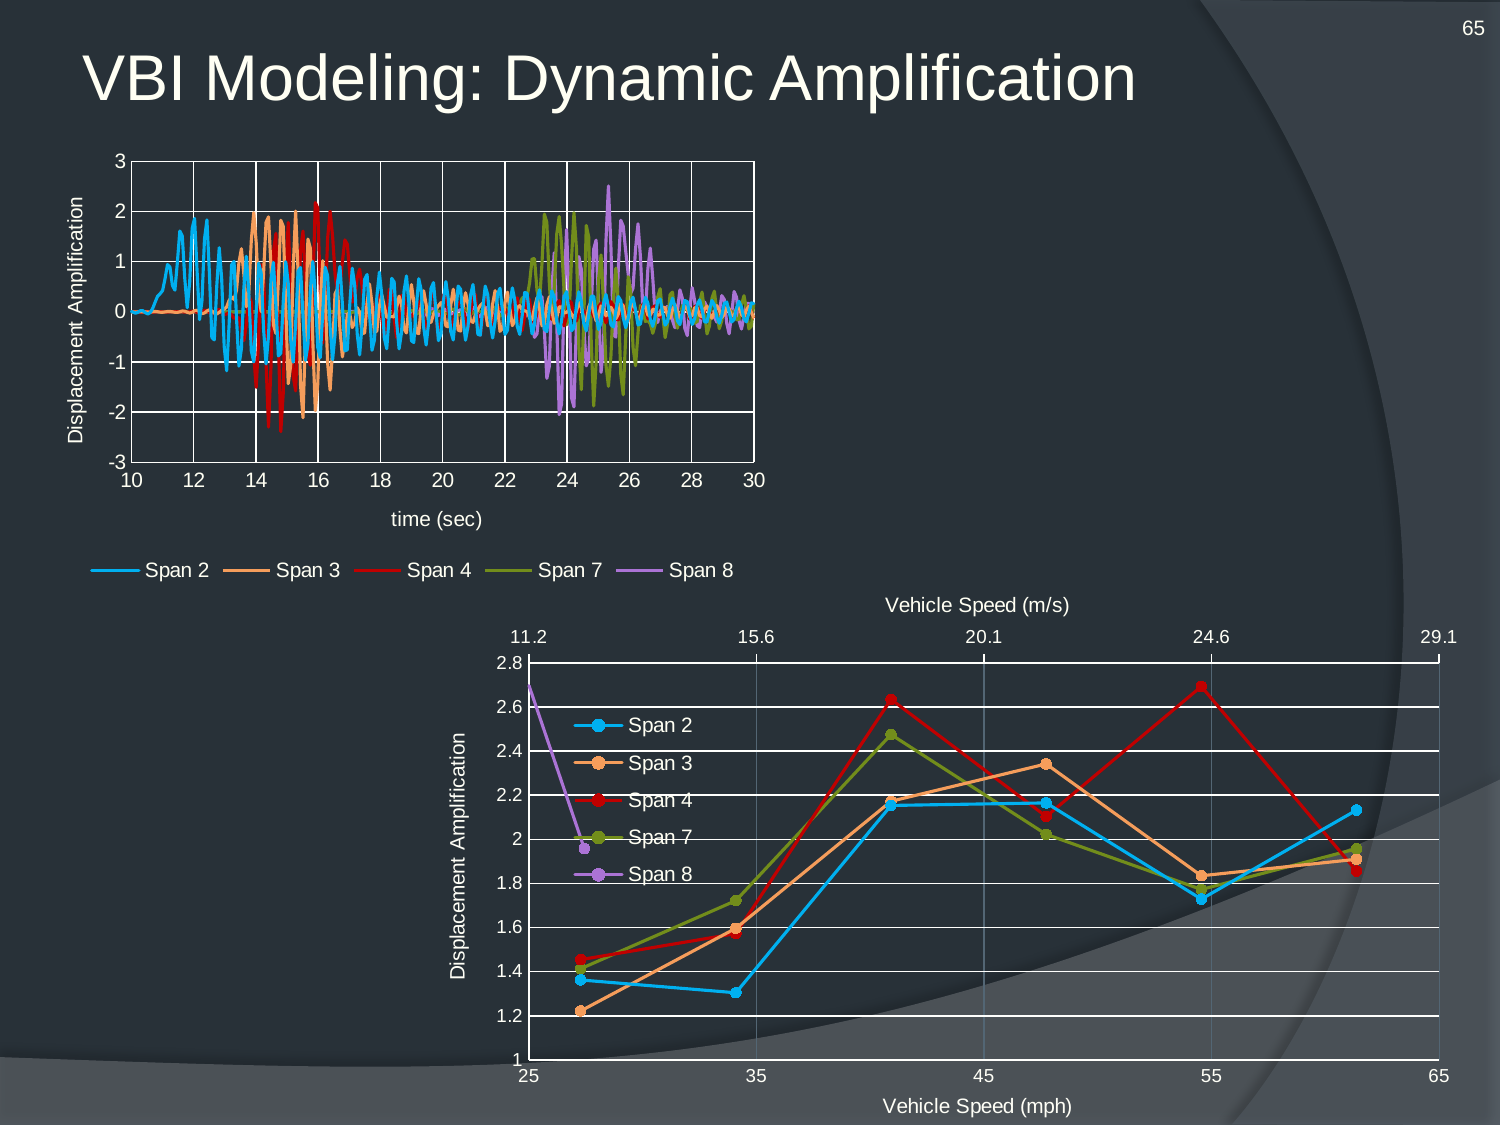

65
# VBI Modeling: Dynamic Amplification

### Chart

| Category | Span 2 | Span 3 | Span 4 | Span 7 | Span 8 |
|---|---|---|---|---|---|

### Chart

| Category | Span 2 | Span 3 | Span 4 | Span 7 | Span 8 |
|---|---|---|---|---|---|